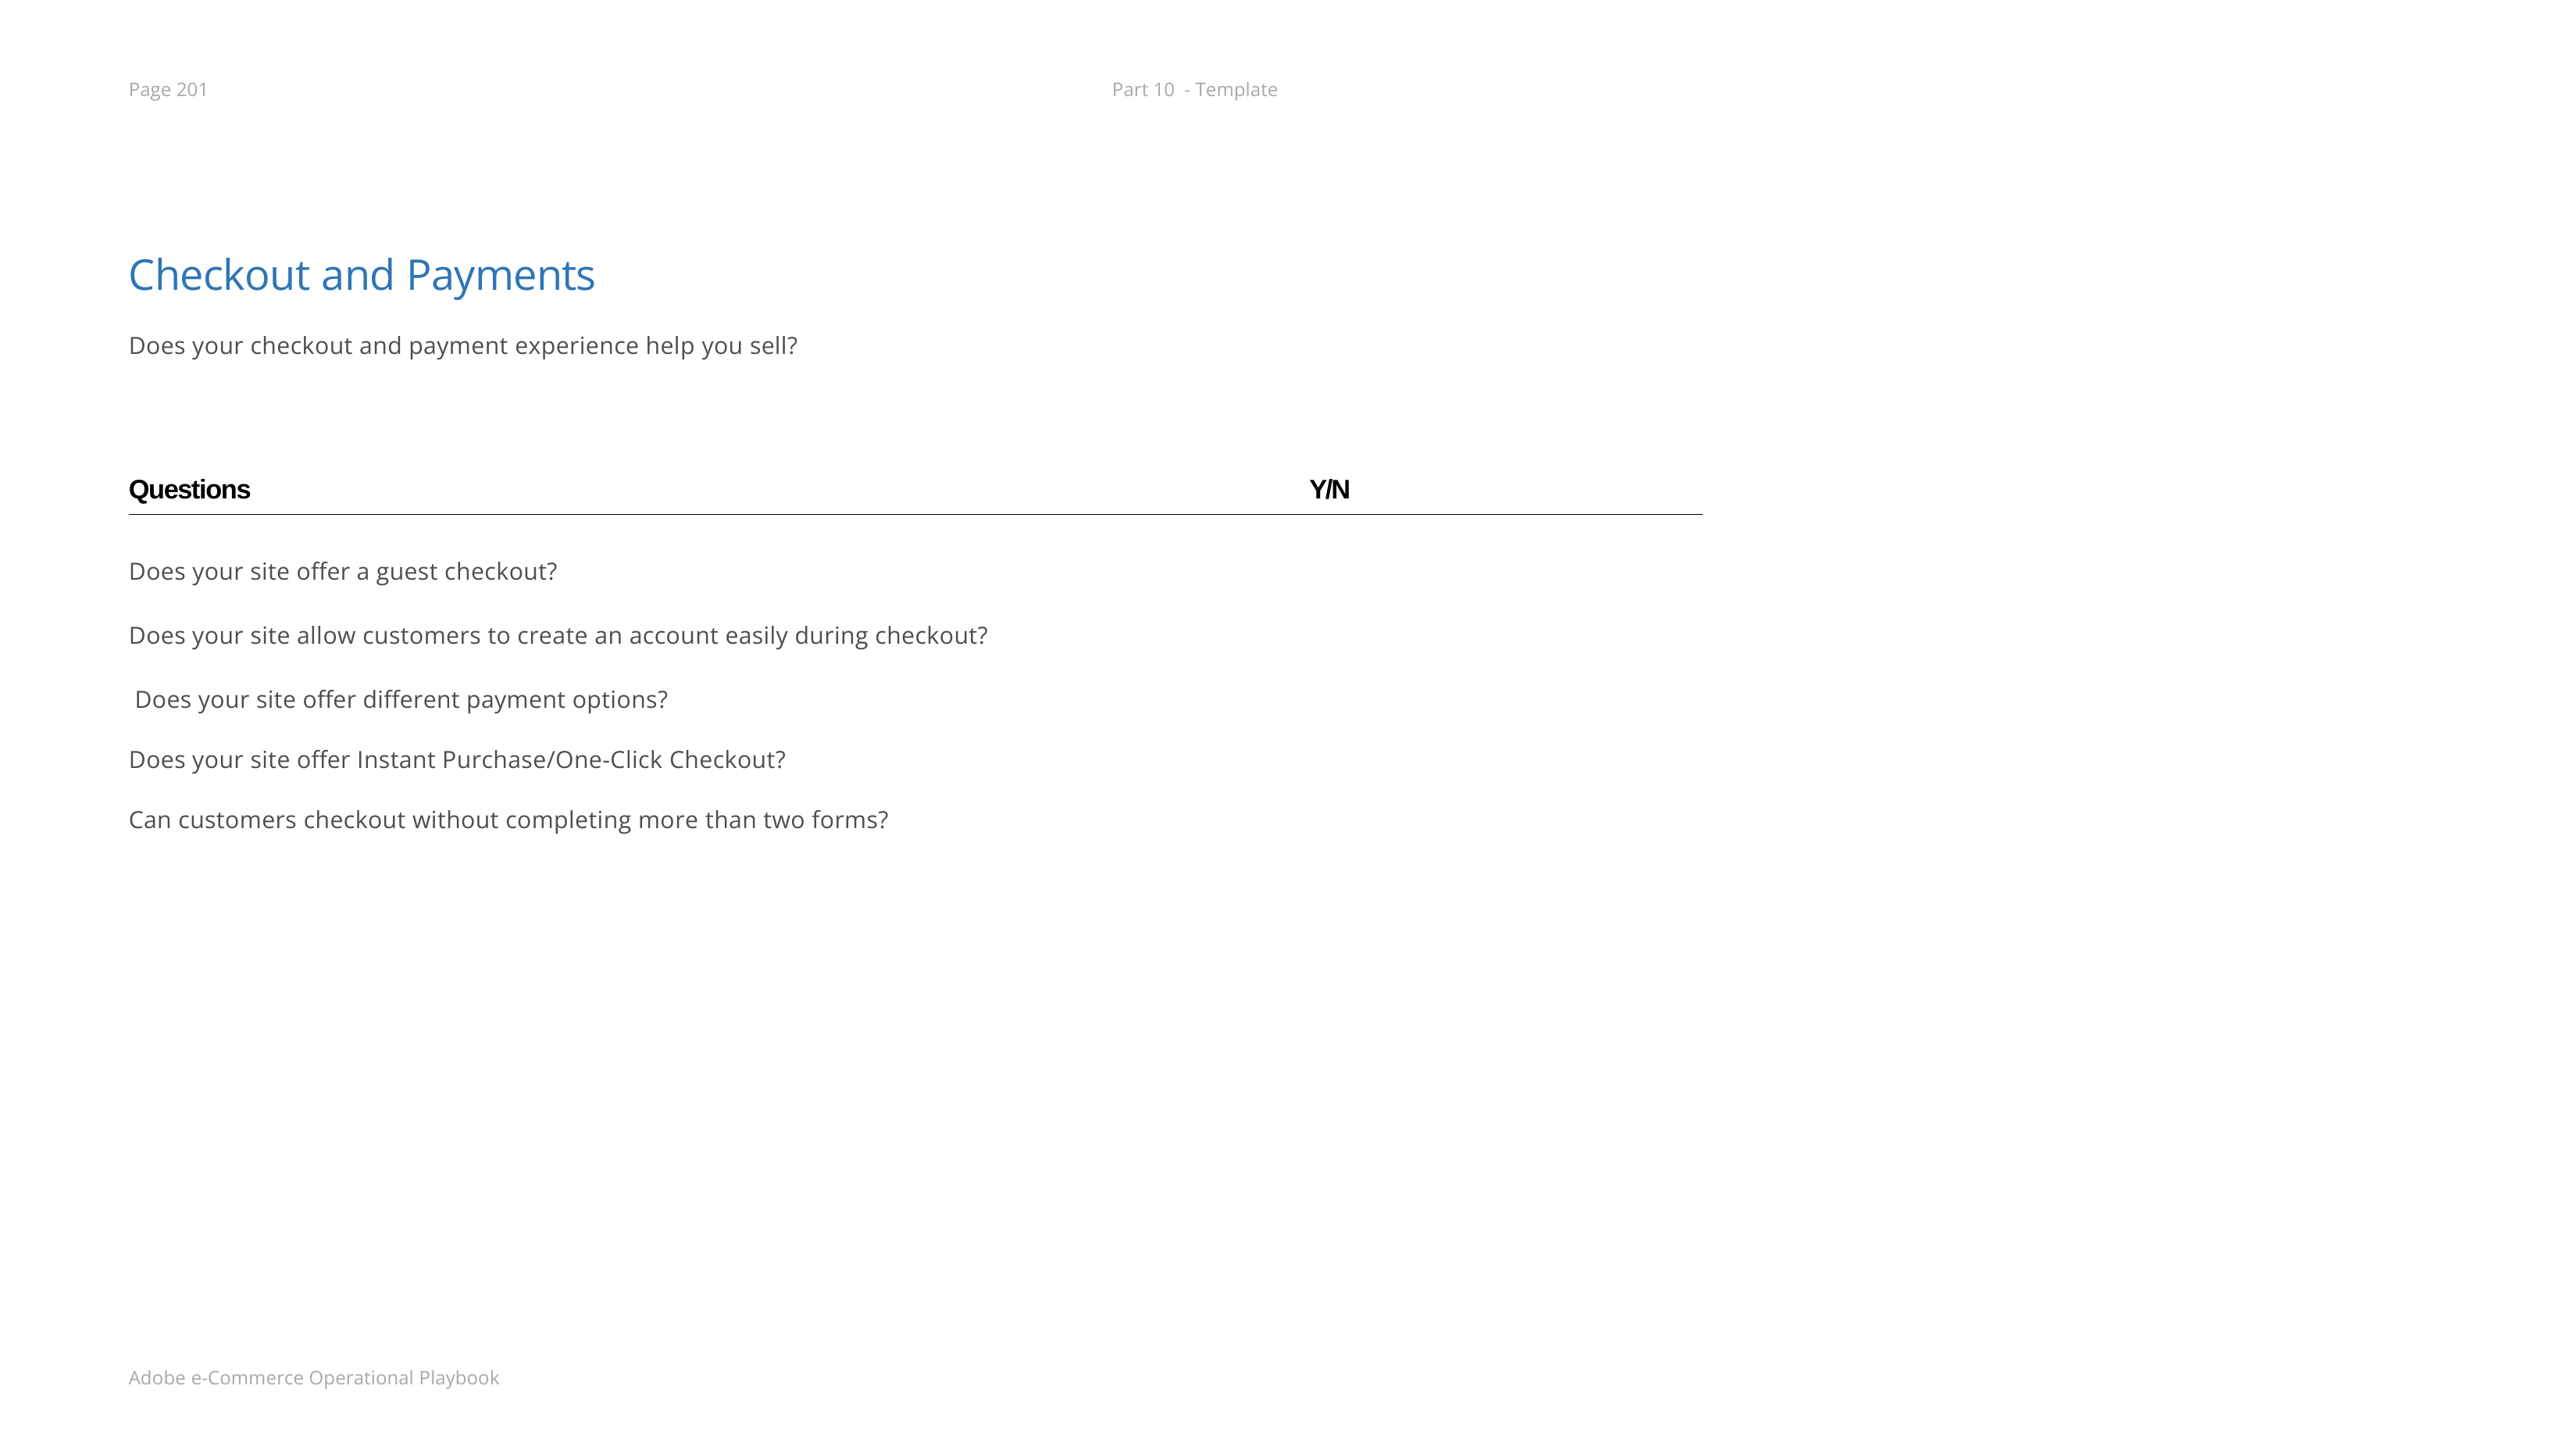

Page 201
Part 10 - Template
# Checkout and Payments
Does your checkout and payment experience help you sell?
Questions
Y/N

Does your site offer a guest checkout?
Does your site allow customers to create an account easily during checkout?  Does your site offer different payment options?

Does your site offer Instant Purchase/One-Click Checkout?

Can customers checkout without completing more than two forms?
Adobe e-Commerce Operational Playbook